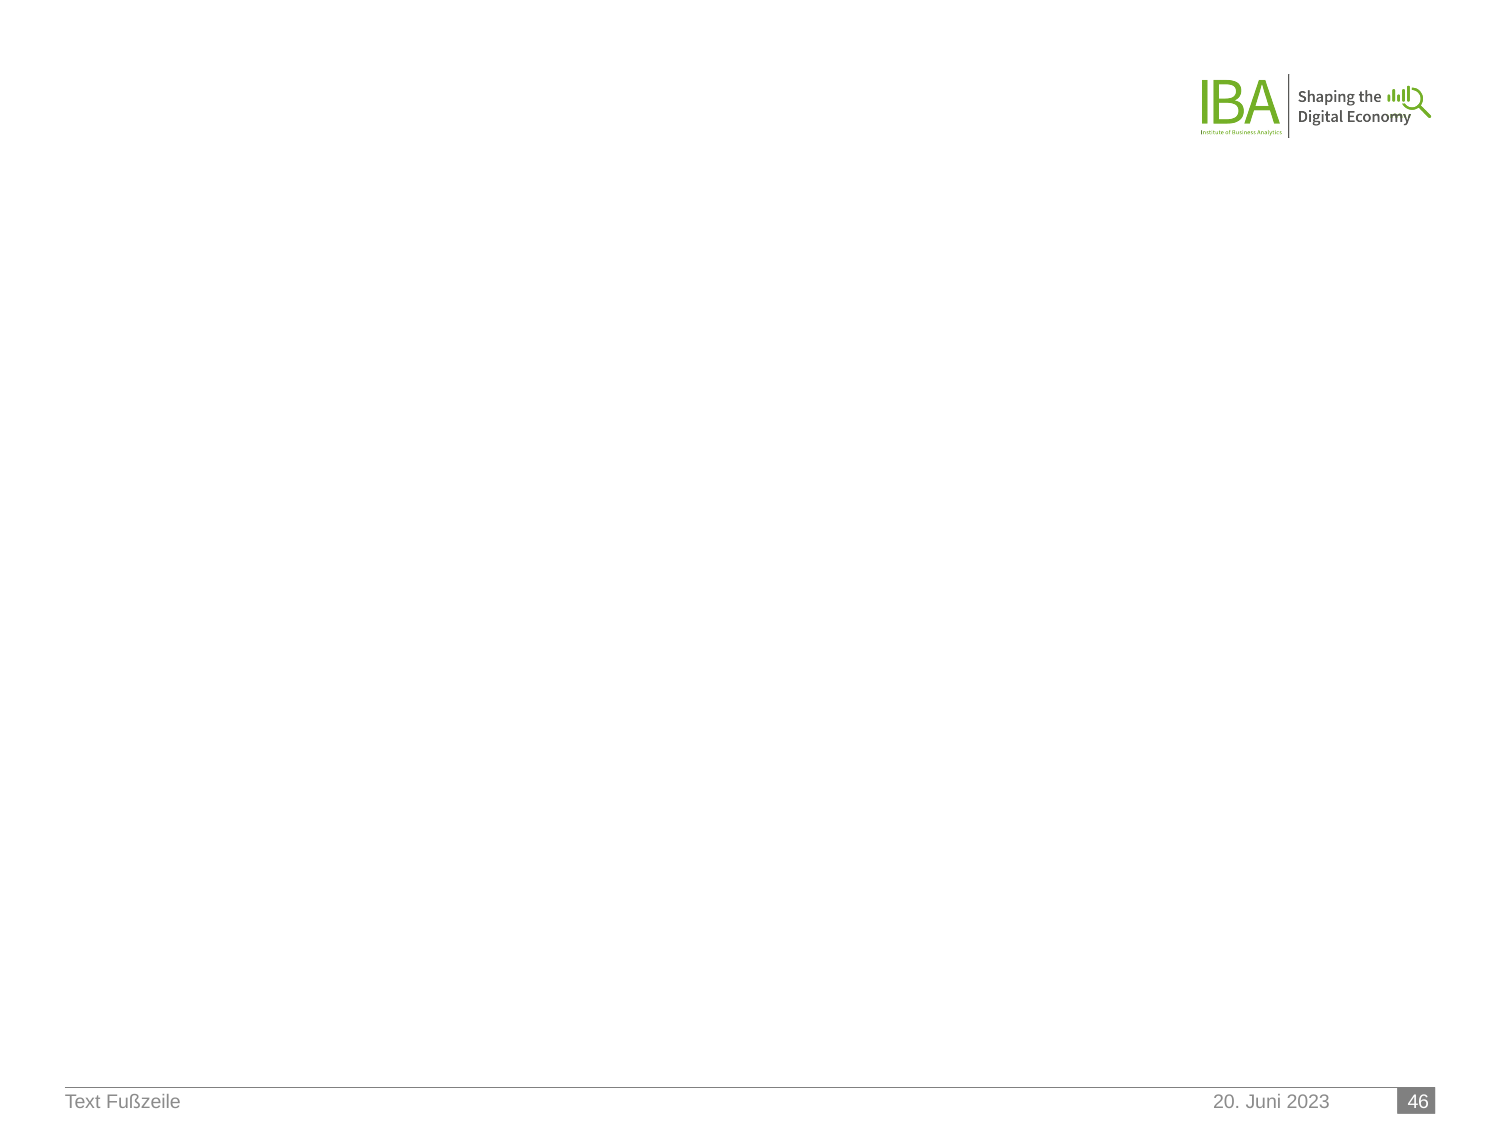

#

 46
Text Fußzeile
20. Juni 2023